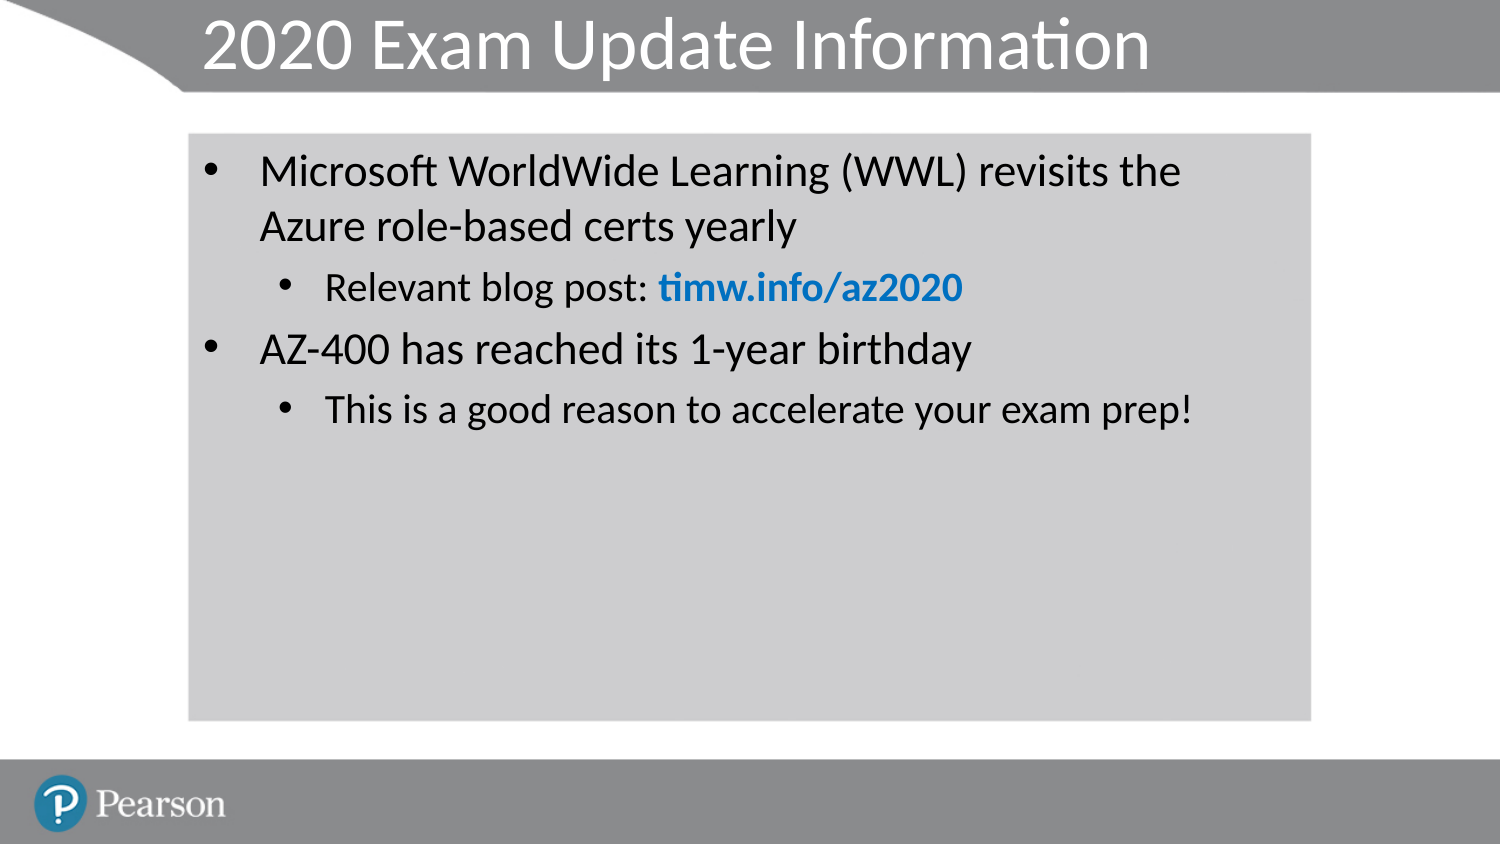

# 2020 Exam Update Information
Microsoft WorldWide Learning (WWL) revisits the Azure role-based certs yearly
Relevant blog post: timw.info/az2020
AZ-400 has reached its 1-year birthday
This is a good reason to accelerate your exam prep!